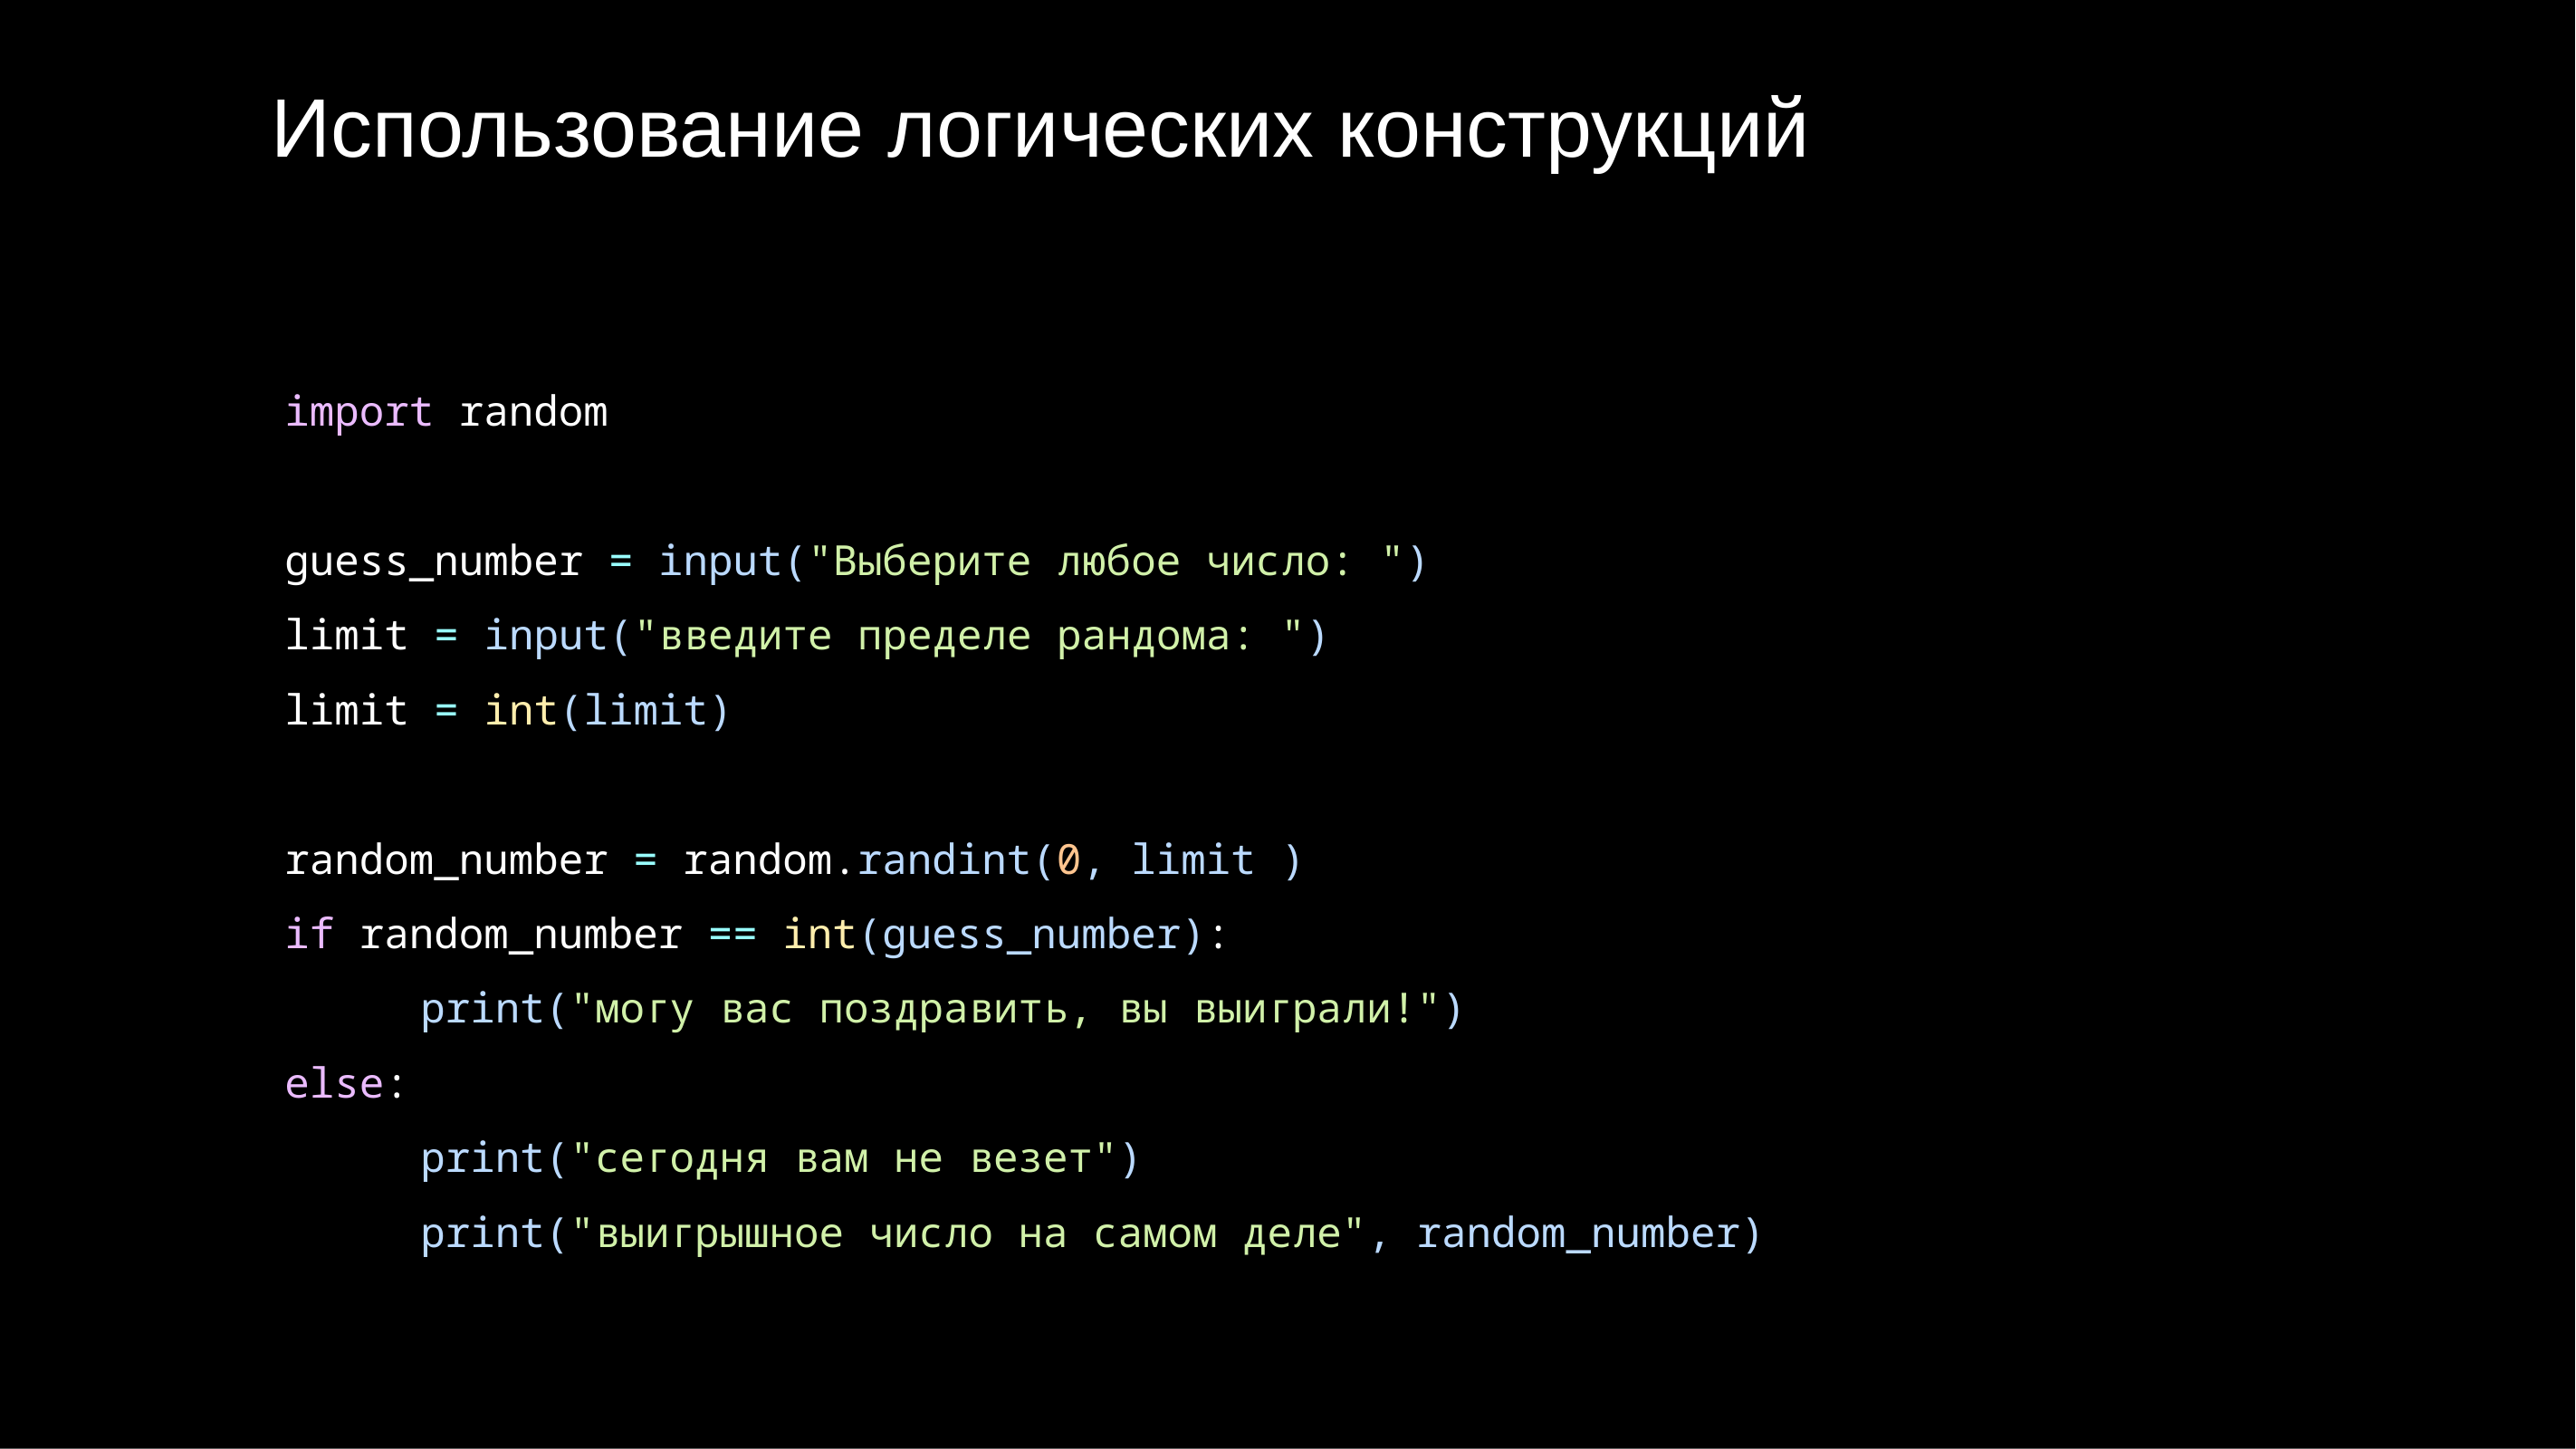

# Использование логических конструкций
import random
guess_number = input("Выберите любое число: ")
limit = input("введите пределе рандома: ")
limit = int(limit)

random_number = random.randint(0, limit )
if random_number == int(guess_number):
	print("могу вас поздравить, вы выиграли!")
else:
	print("сегодня вам не везет")
	print("выигрышное число на самом деле", random_number)